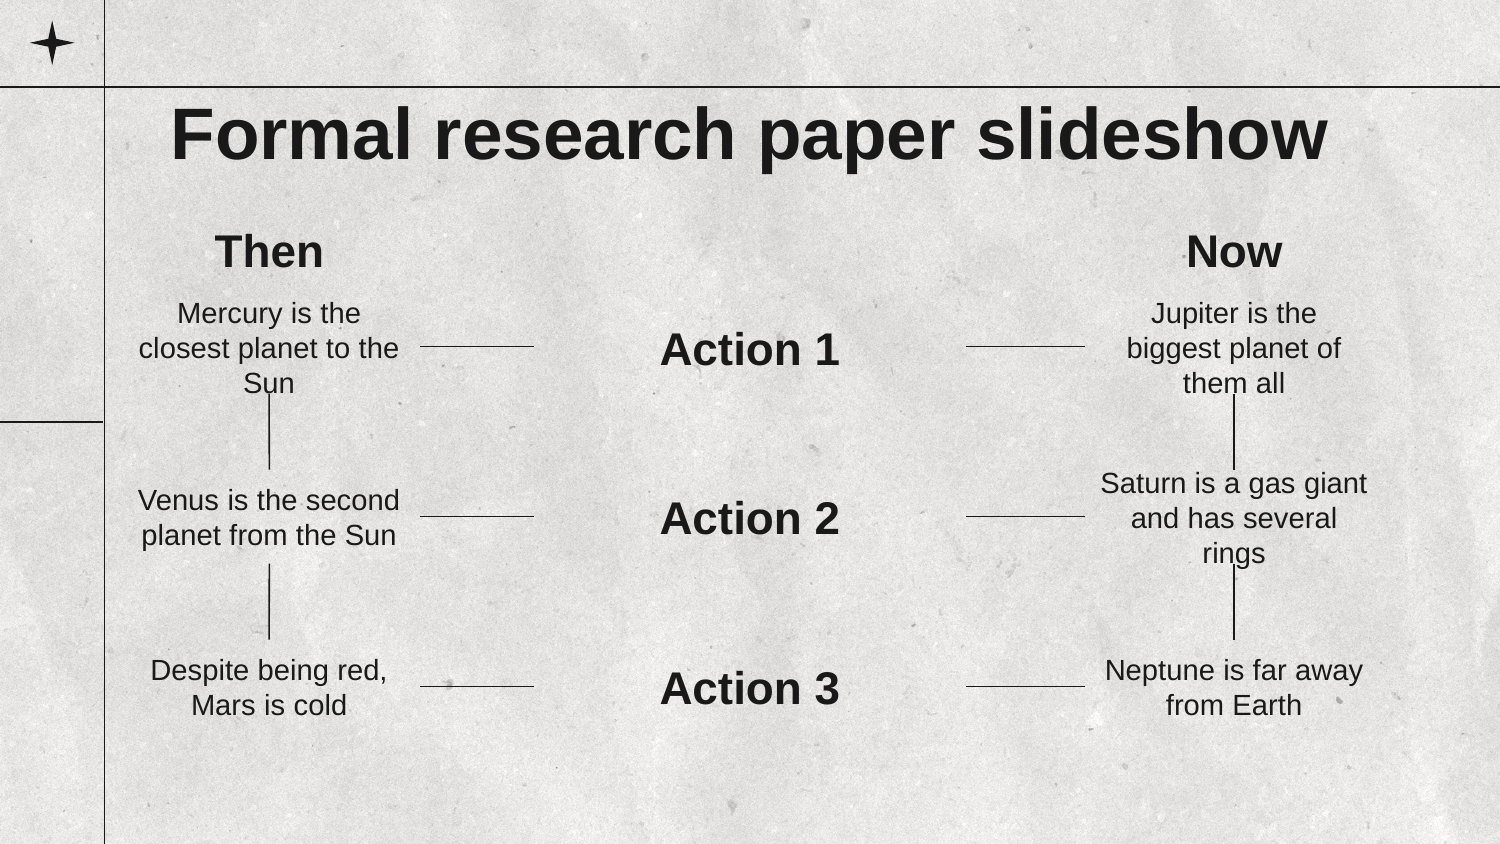

# Formal research paper slideshow
Then
Mercury is the closest planet to the Sun
Venus is the second planet from the Sun
Despite being red, Mars is cold
Now
Jupiter is the biggest planet of them all
Saturn is a gas giant and has several rings
Neptune is far away from Earth
Action 1
Action 2
Action 3